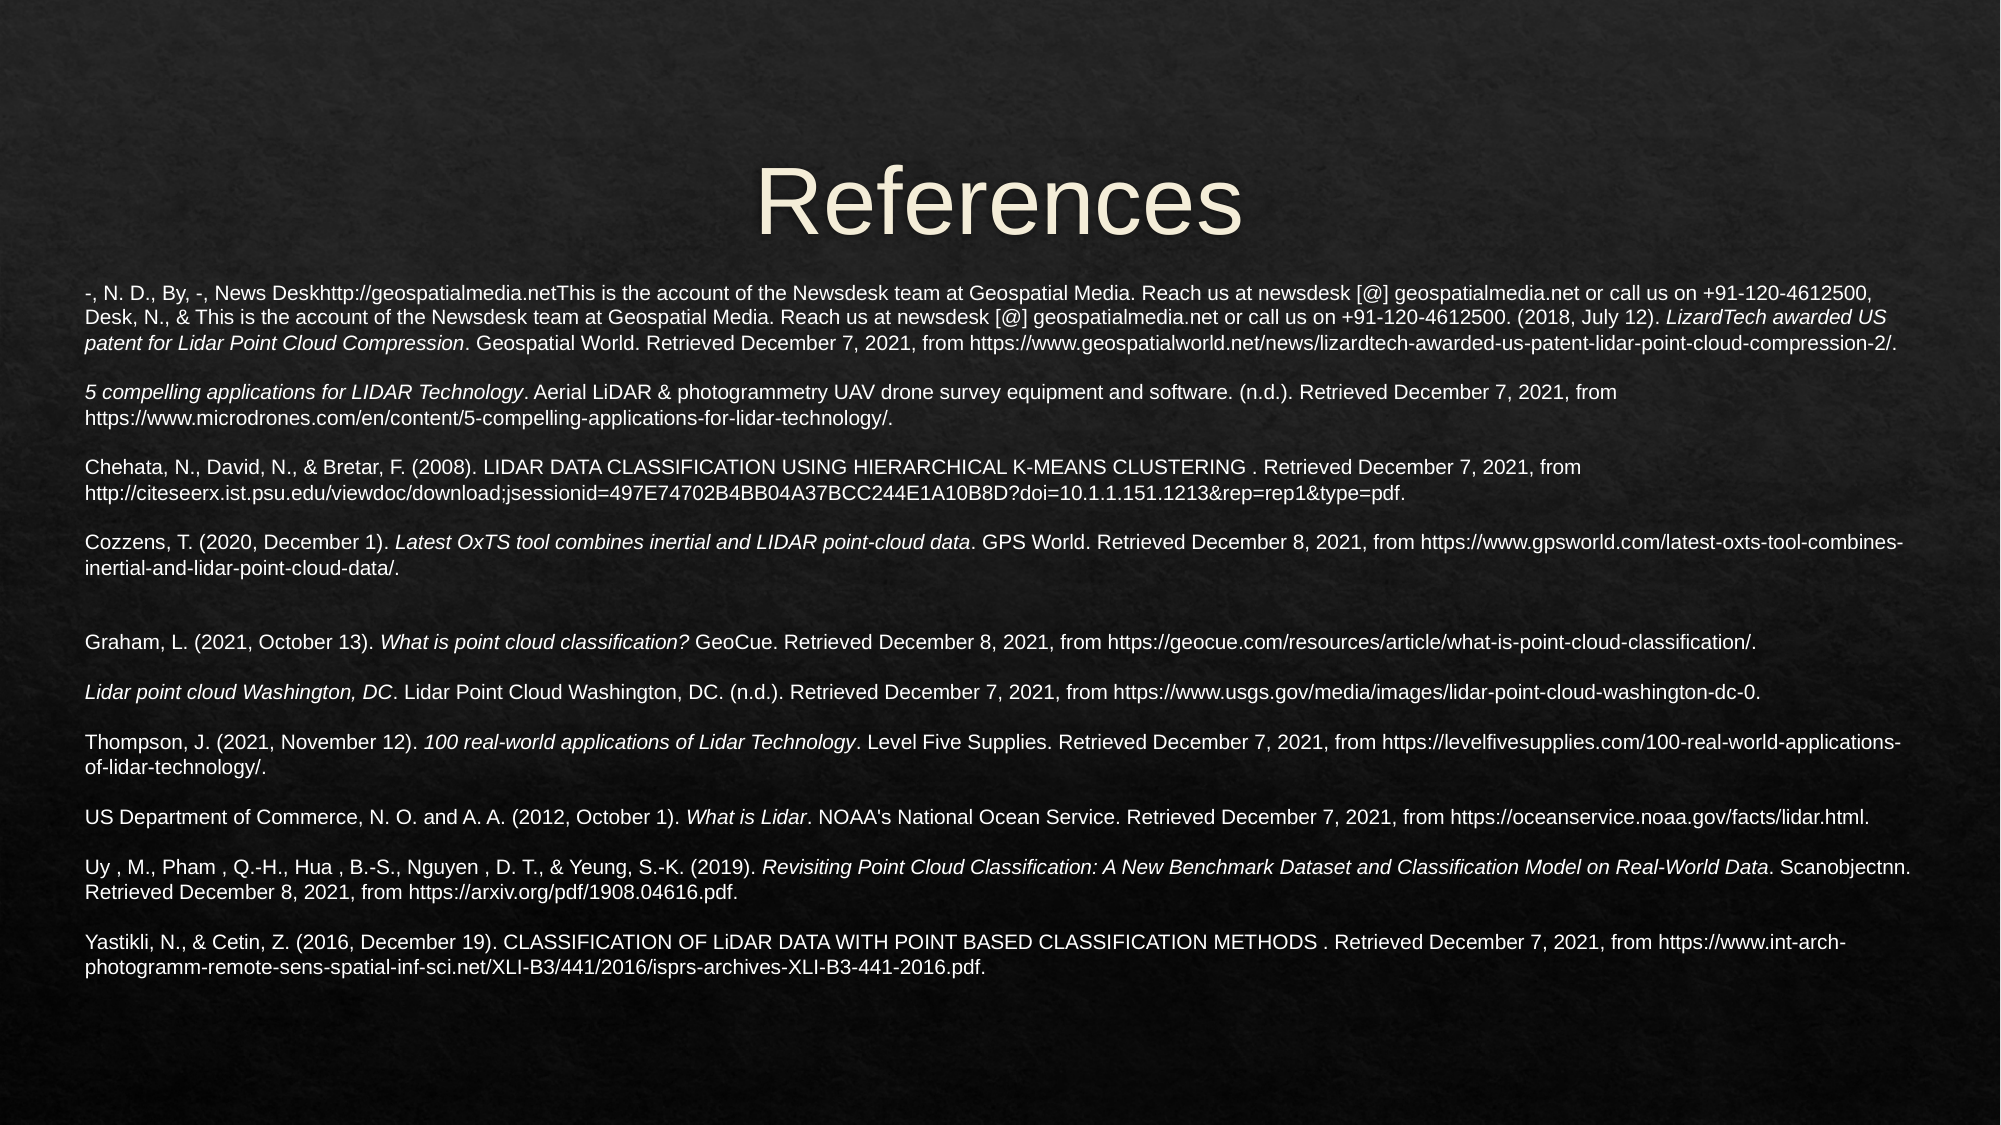

# References
-, N. D., By, -, News Deskhttp://geospatialmedia.netThis is the account of the Newsdesk team at Geospatial Media. Reach us at newsdesk [@] geospatialmedia.net or call us on +91-120-4612500, Desk, N., & This is the account of the Newsdesk team at Geospatial Media. Reach us at newsdesk [@] geospatialmedia.net or call us on +91-120-4612500. (2018, July 12). LizardTech awarded US patent for Lidar Point Cloud Compression. Geospatial World. Retrieved December 7, 2021, from https://www.geospatialworld.net/news/lizardtech-awarded-us-patent-lidar-point-cloud-compression-2/.

5 compelling applications for LIDAR Technology. Aerial LiDAR & photogrammetry UAV drone survey equipment and software. (n.d.). Retrieved December 7, 2021, from https://www.microdrones.com/en/content/5-compelling-applications-for-lidar-technology/.

Chehata, N., David, N., & Bretar, F. (2008). LIDAR DATA CLASSIFICATION USING HIERARCHICAL K-MEANS CLUSTERING . Retrieved December 7, 2021, from http://citeseerx.ist.psu.edu/viewdoc/download;jsessionid=497E74702B4BB04A37BCC244E1A10B8D?doi=10.1.1.151.1213&rep=rep1&type=pdf.

Cozzens, T. (2020, December 1). Latest OxTS tool combines inertial and LIDAR point-cloud data. GPS World. Retrieved December 8, 2021, from https://www.gpsworld.com/latest-oxts-tool-combines-inertial-and-lidar-point-cloud-data/.

Graham, L. (2021, October 13). What is point cloud classification? GeoCue. Retrieved December 8, 2021, from https://geocue.com/resources/article/what-is-point-cloud-classification/.

Lidar point cloud Washington, DC. Lidar Point Cloud Washington, DC. (n.d.). Retrieved December 7, 2021, from https://www.usgs.gov/media/images/lidar-point-cloud-washington-dc-0.

Thompson, J. (2021, November 12). 100 real-world applications of Lidar Technology. Level Five Supplies. Retrieved December 7, 2021, from https://levelfivesupplies.com/100-real-world-applications-of-lidar-technology/.

US Department of Commerce, N. O. and A. A. (2012, October 1). What is Lidar. NOAA's National Ocean Service. Retrieved December 7, 2021, from https://oceanservice.noaa.gov/facts/lidar.html.

Uy , M., Pham , Q.-H., Hua , B.-S., Nguyen , D. T., & Yeung, S.-K. (2019). Revisiting Point Cloud Classification: A New Benchmark Dataset and Classification Model on Real-World Data. Scanobjectnn. Retrieved December 8, 2021, from https://arxiv.org/pdf/1908.04616.pdf.

Yastikli, N., & Cetin, Z. (2016, December 19). CLASSIFICATION OF LiDAR DATA WITH POINT BASED CLASSIFICATION METHODS . Retrieved December 7, 2021, from https://www.int-arch-photogramm-remote-sens-spatial-inf-sci.net/XLI-B3/441/2016/isprs-archives-XLI-B3-441-2016.pdf.